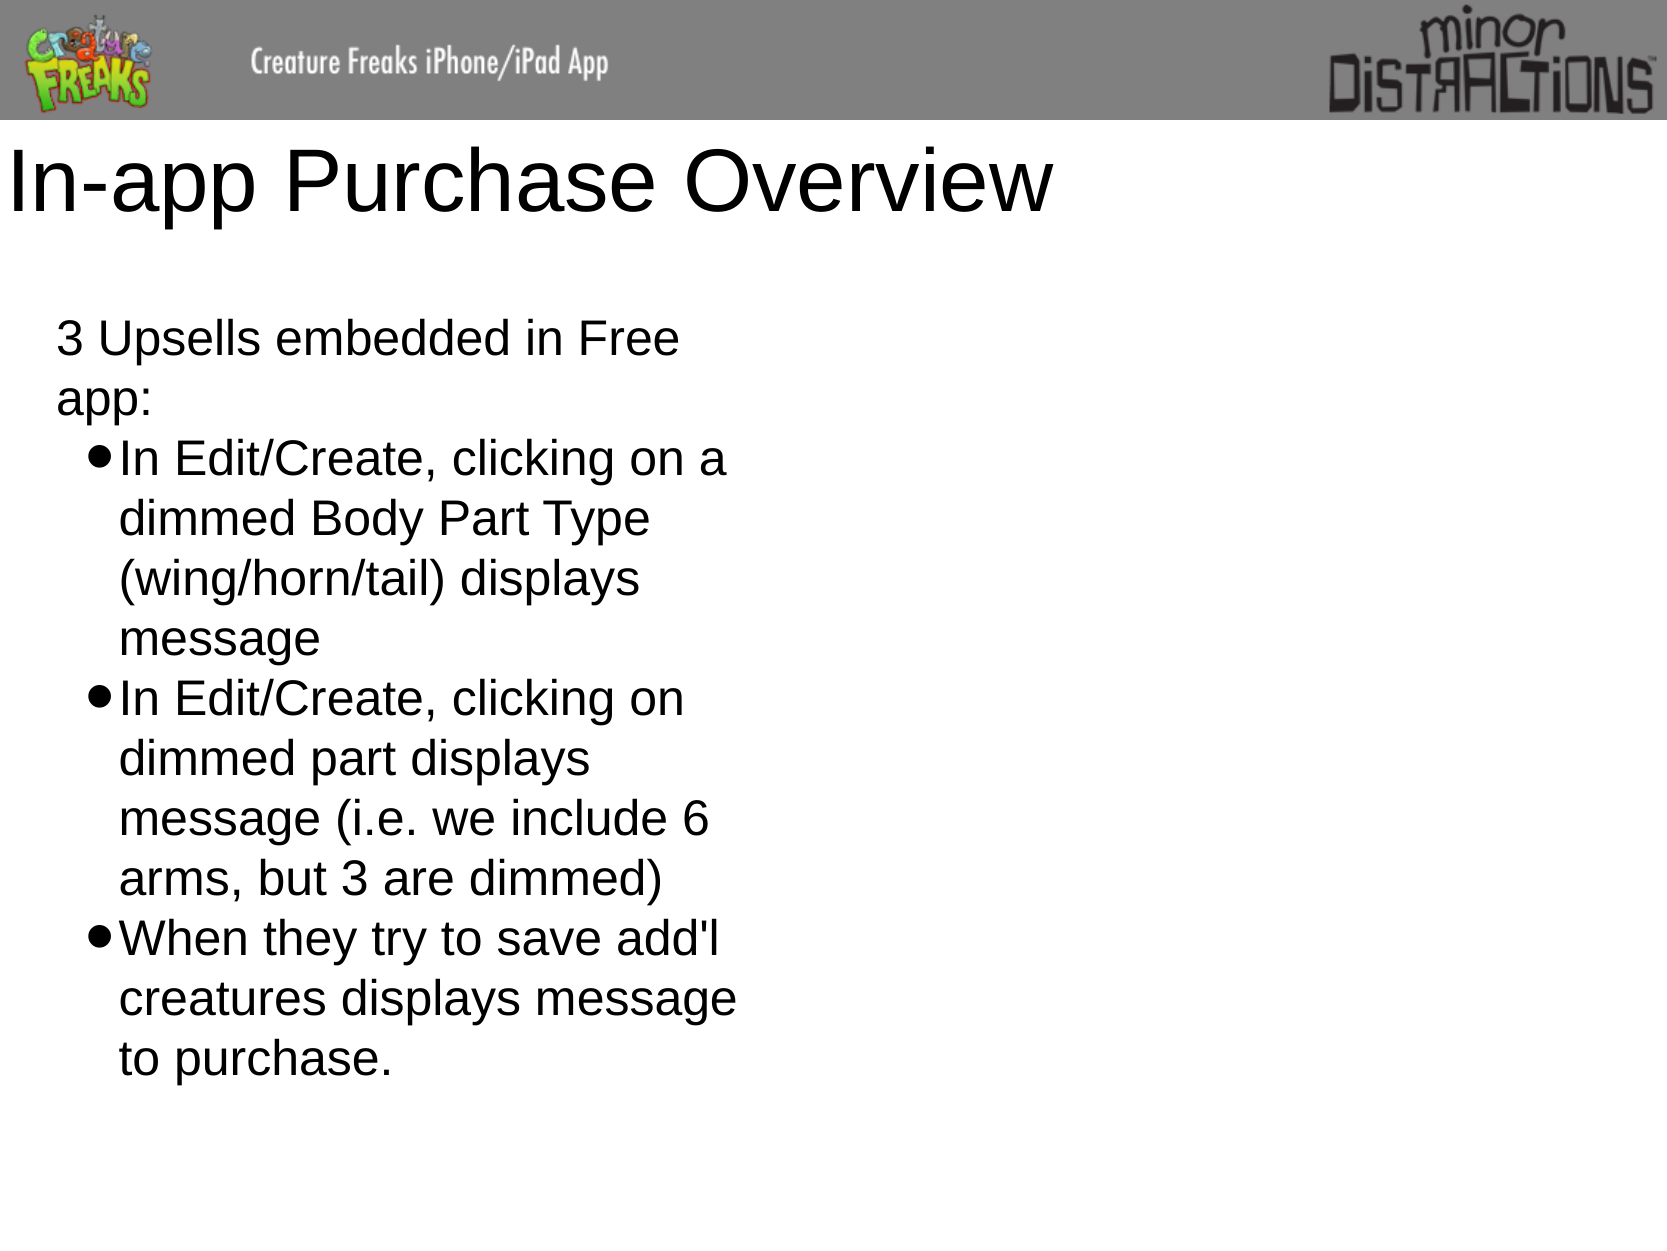

# In-app Purchase Overview
3 Upsells embedded in Free app:
In Edit/Create, clicking on a dimmed Body Part Type (wing/horn/tail) displays message
In Edit/Create, clicking on dimmed part displays message (i.e. we include 6 arms, but 3 are dimmed)
When they try to save add'l creatures displays message to purchase.